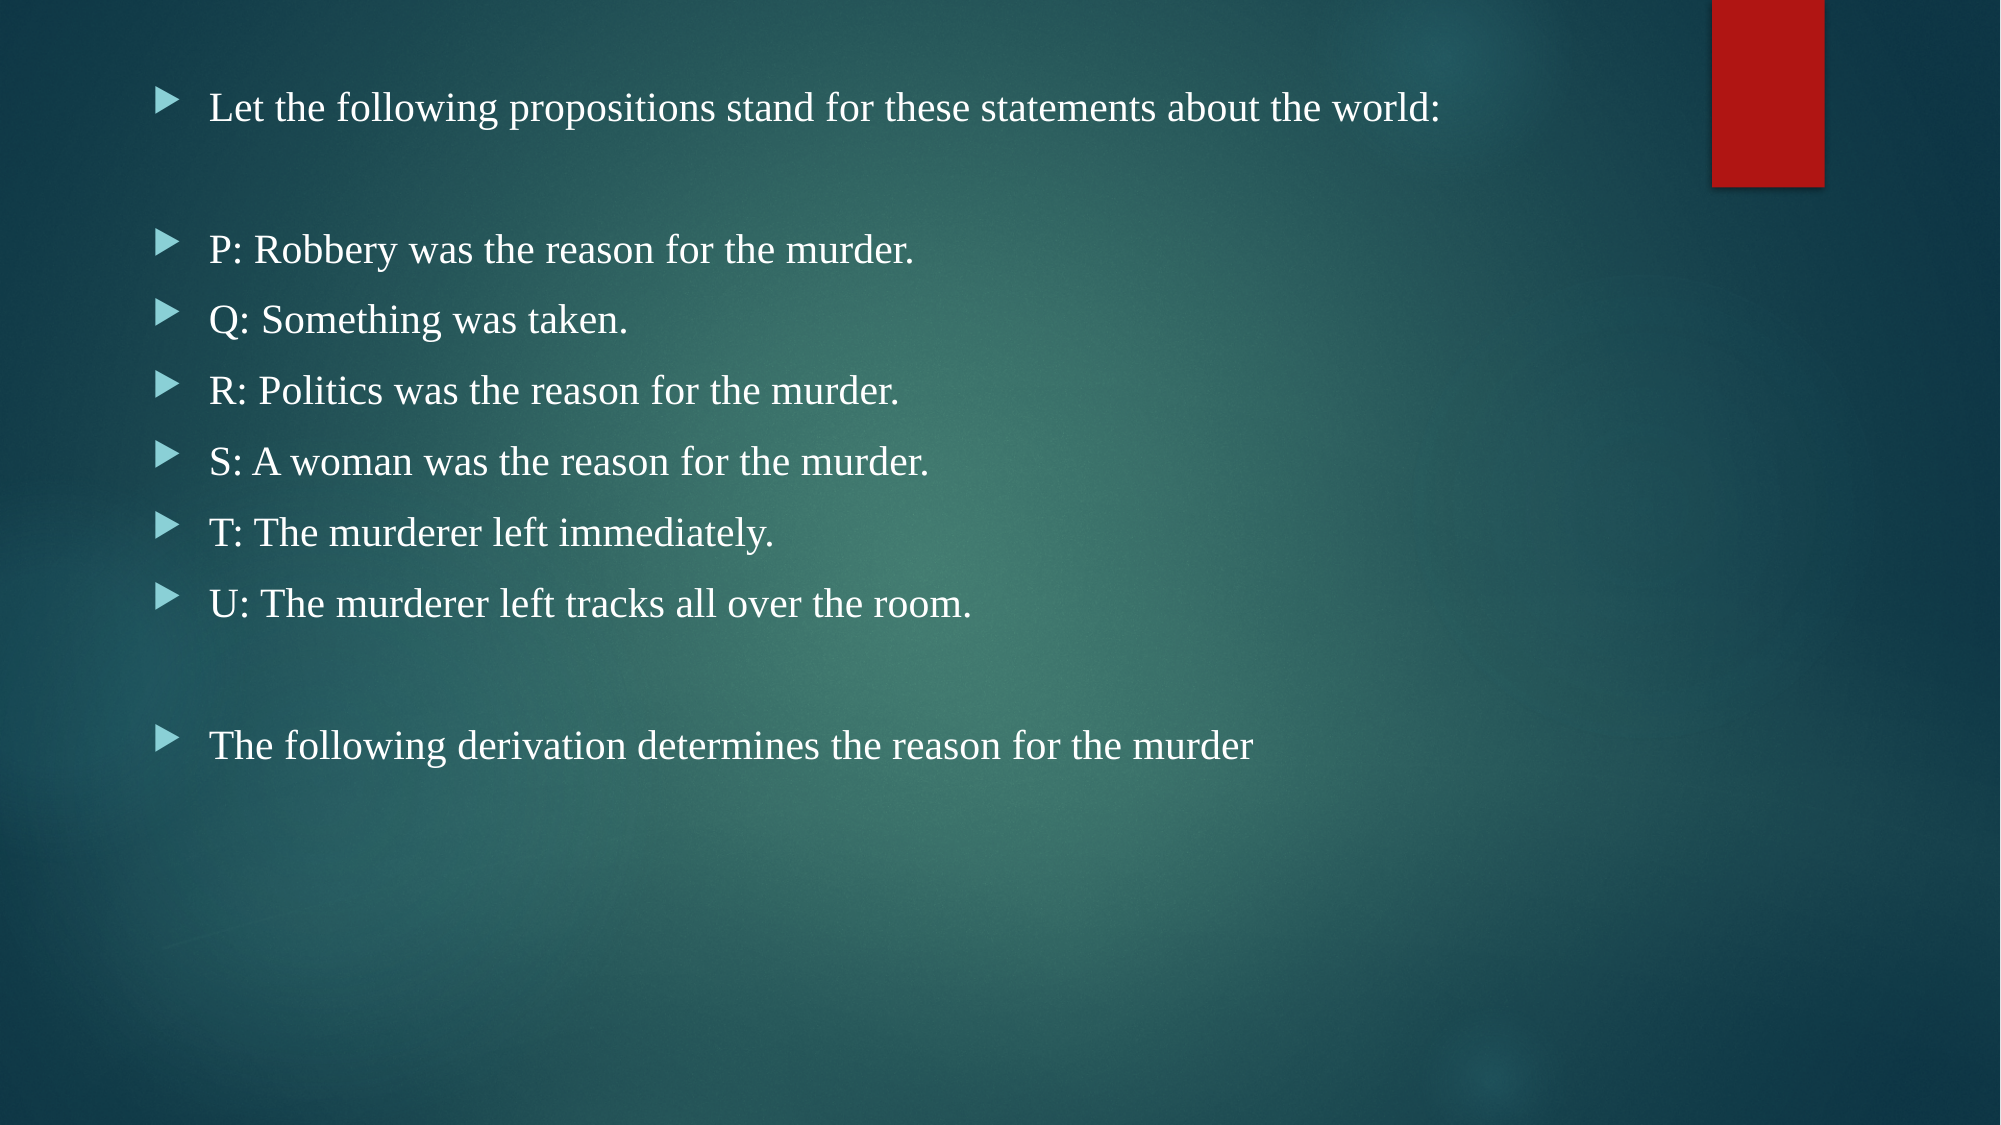

Let the following propositions stand for these statements about the world:

P: Robbery was the reason for the murder.
Q: Something was taken.
R: Politics was the reason for the murder.
S: A woman was the reason for the murder.
T: The murderer left immediately.
U: The murderer left tracks all over the room.

The following derivation determines the reason for the murder